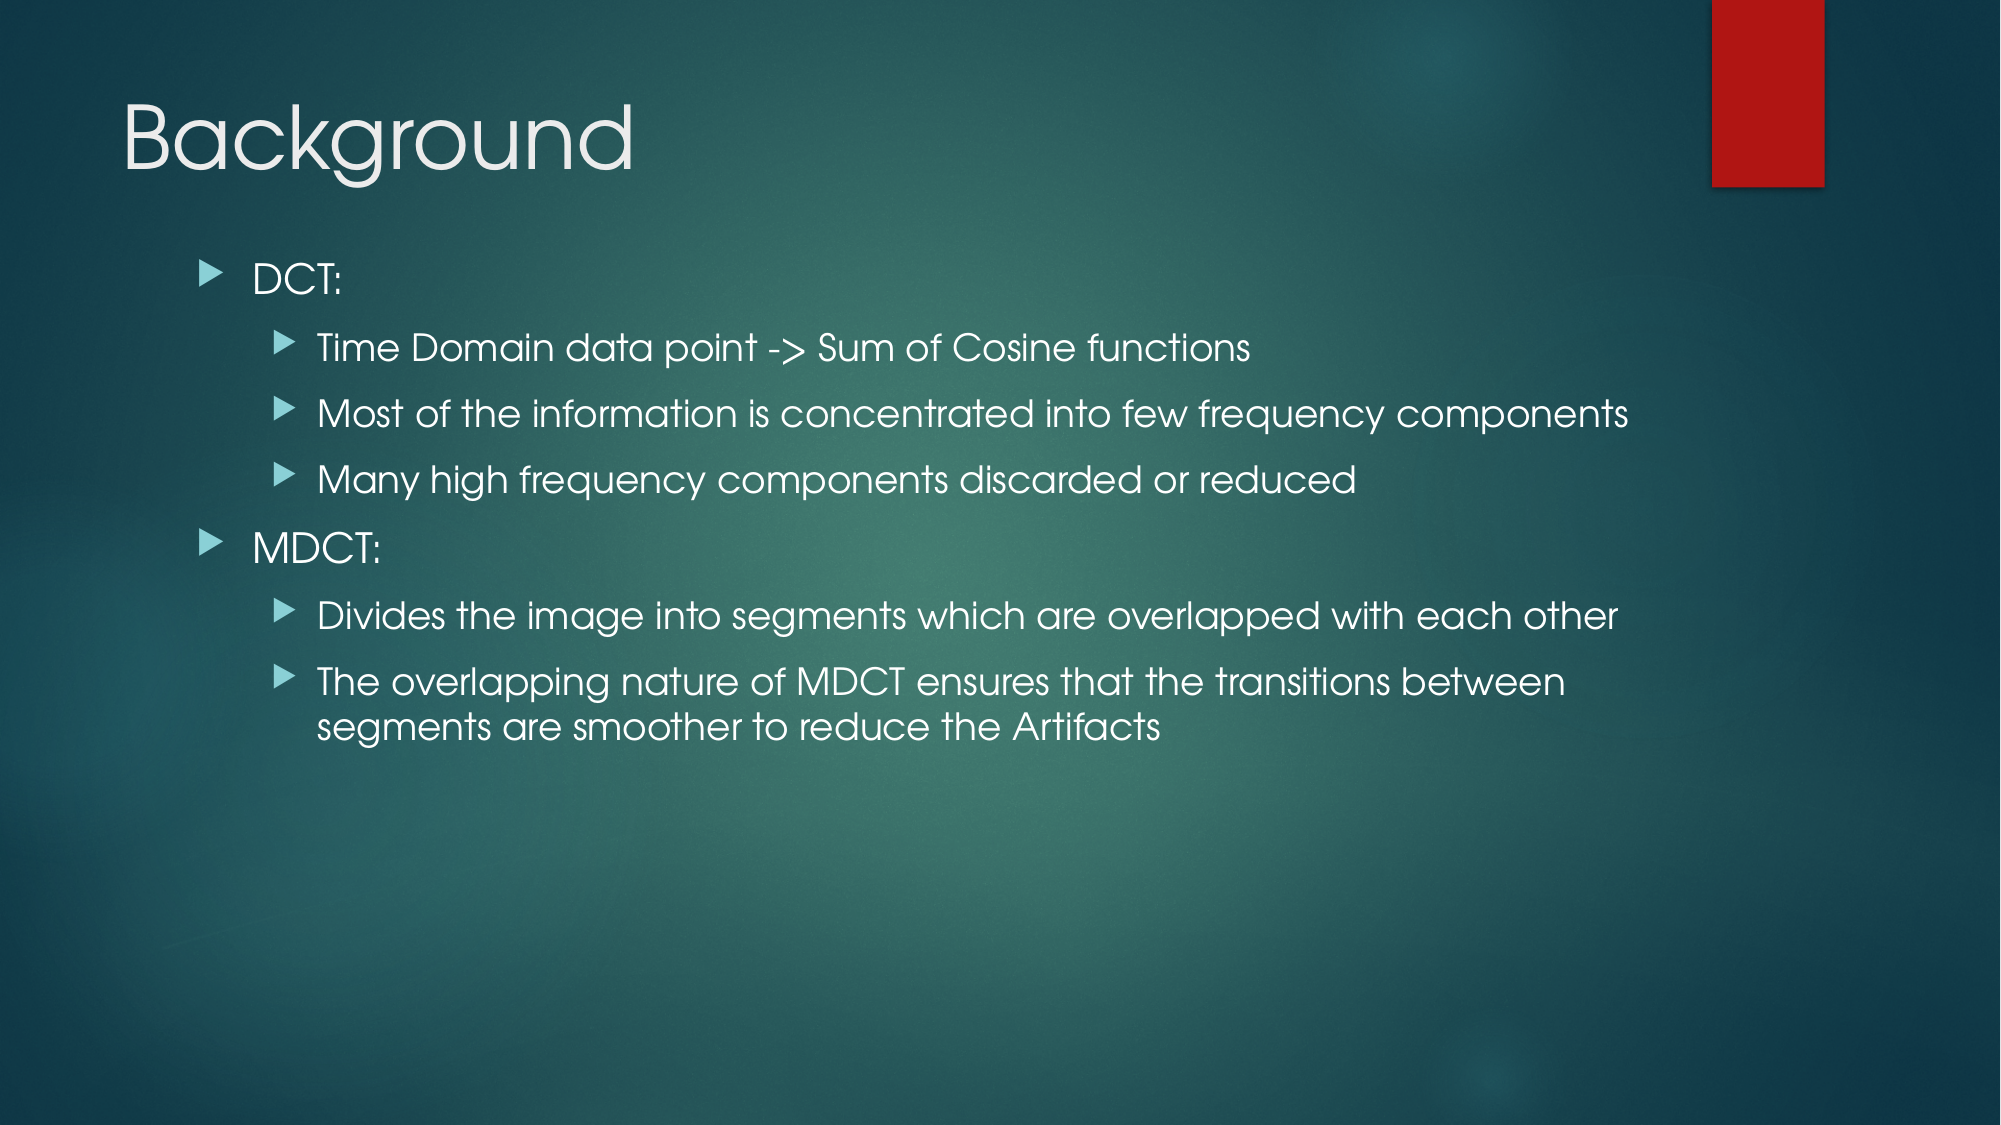

# Background
DCT:
Time Domain data point -> Sum of Cosine functions
Most of the information is concentrated into few frequency components
Many high frequency components discarded or reduced
MDCT:
Divides the image into segments which are overlapped with each other
The overlapping nature of MDCT ensures that the transitions between segments are smoother to reduce the Artifacts